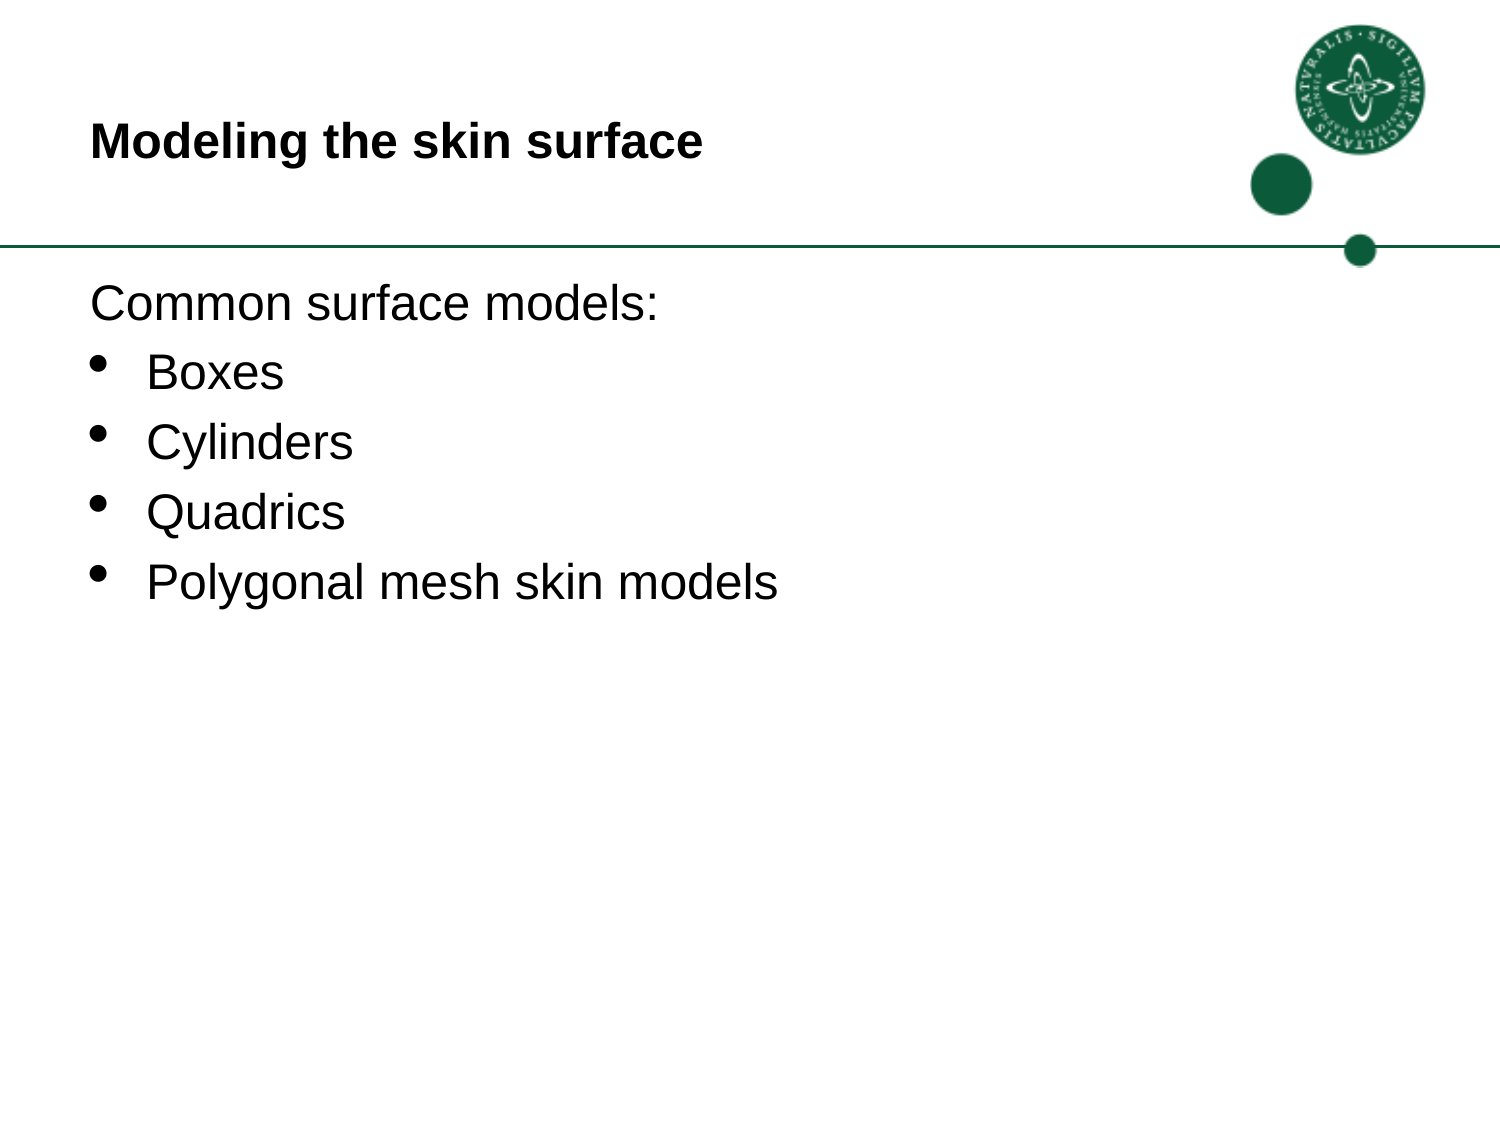

Modeling the skin surface
Common surface models:
Boxes
Cylinders
Quadrics
Polygonal mesh skin models